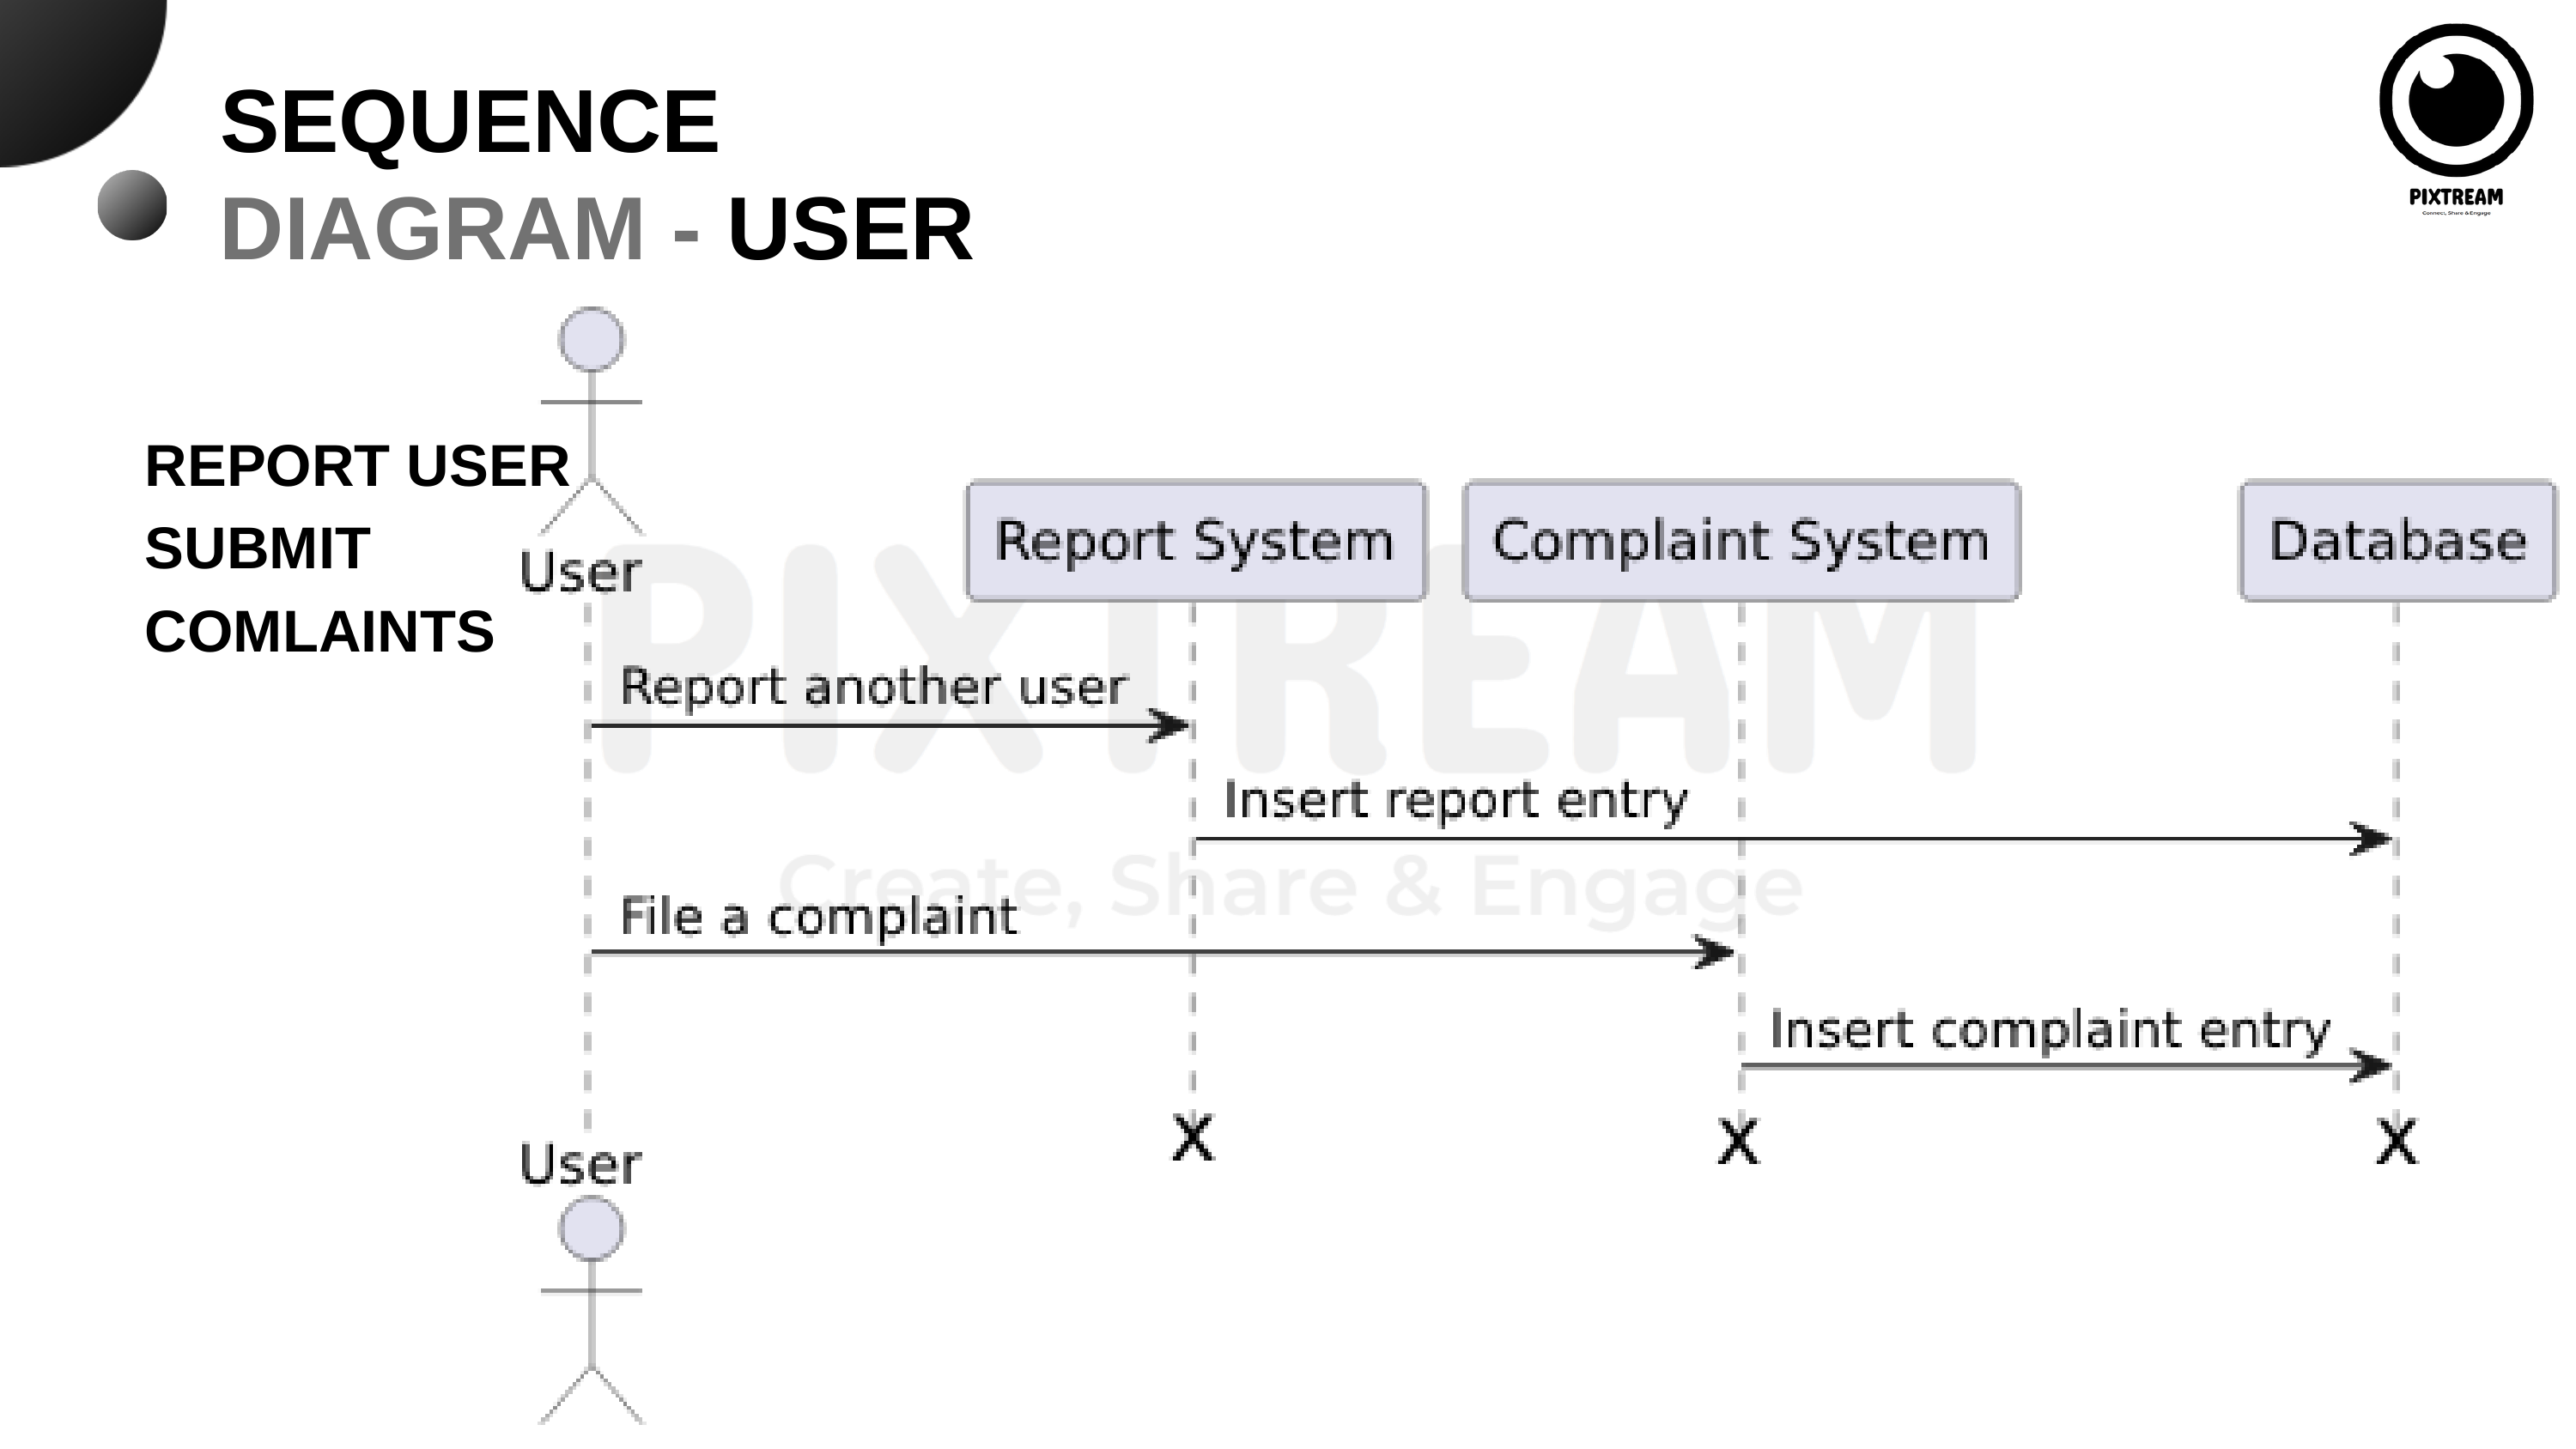

SEQUENCE
DIAGRAM - USER

REPORT USER
SUBMIT COMLAINTS